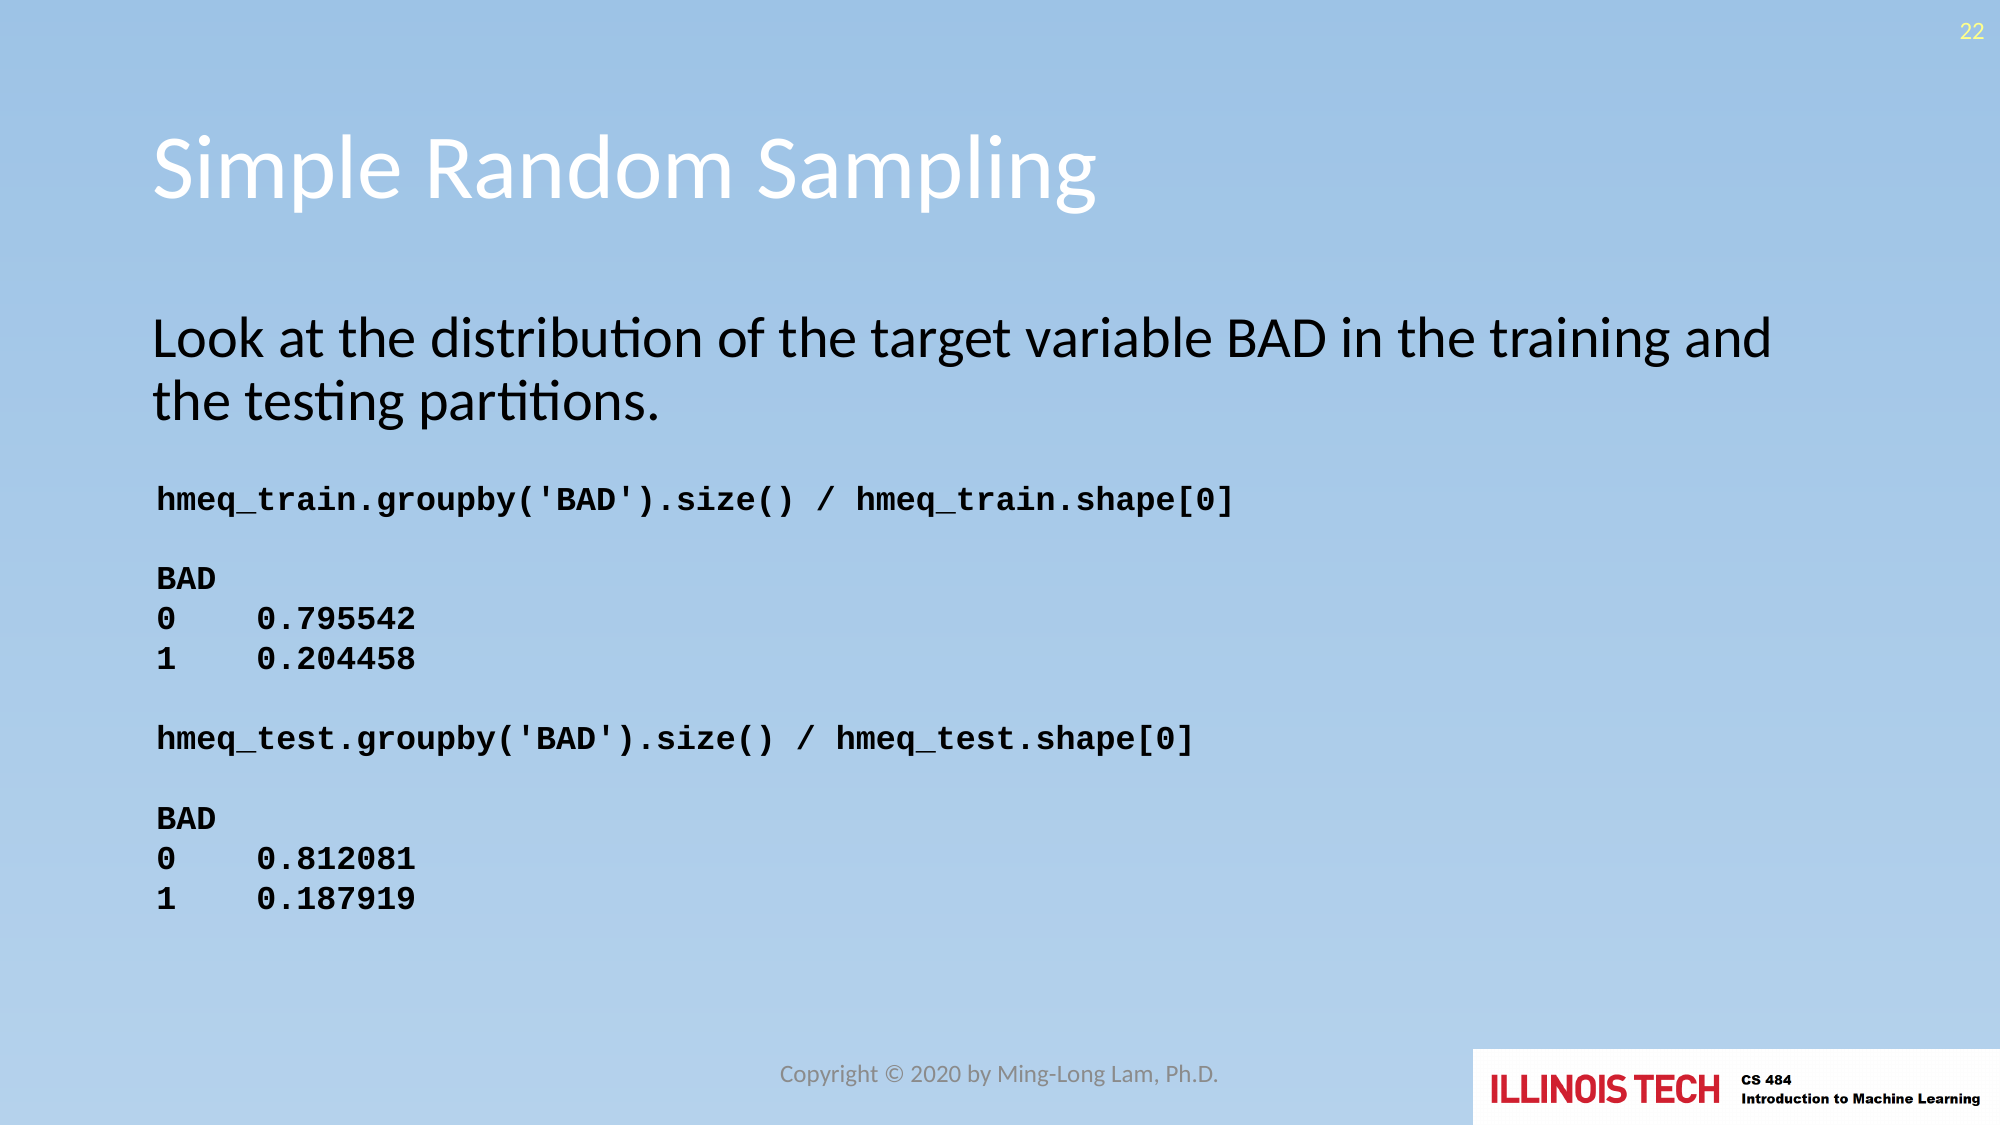

22
# Simple Random Sampling
Look at the distribution of the target variable BAD in the training and the testing partitions.
hmeq_train.groupby('BAD').size() / hmeq_train.shape[0]

BAD
0    0.795542
1    0.204458

hmeq_test.groupby('BAD').size() / hmeq_test.shape[0]

BAD
0    0.812081
1    0.187919
Copyright © 2020 by Ming-Long Lam, Ph.D.